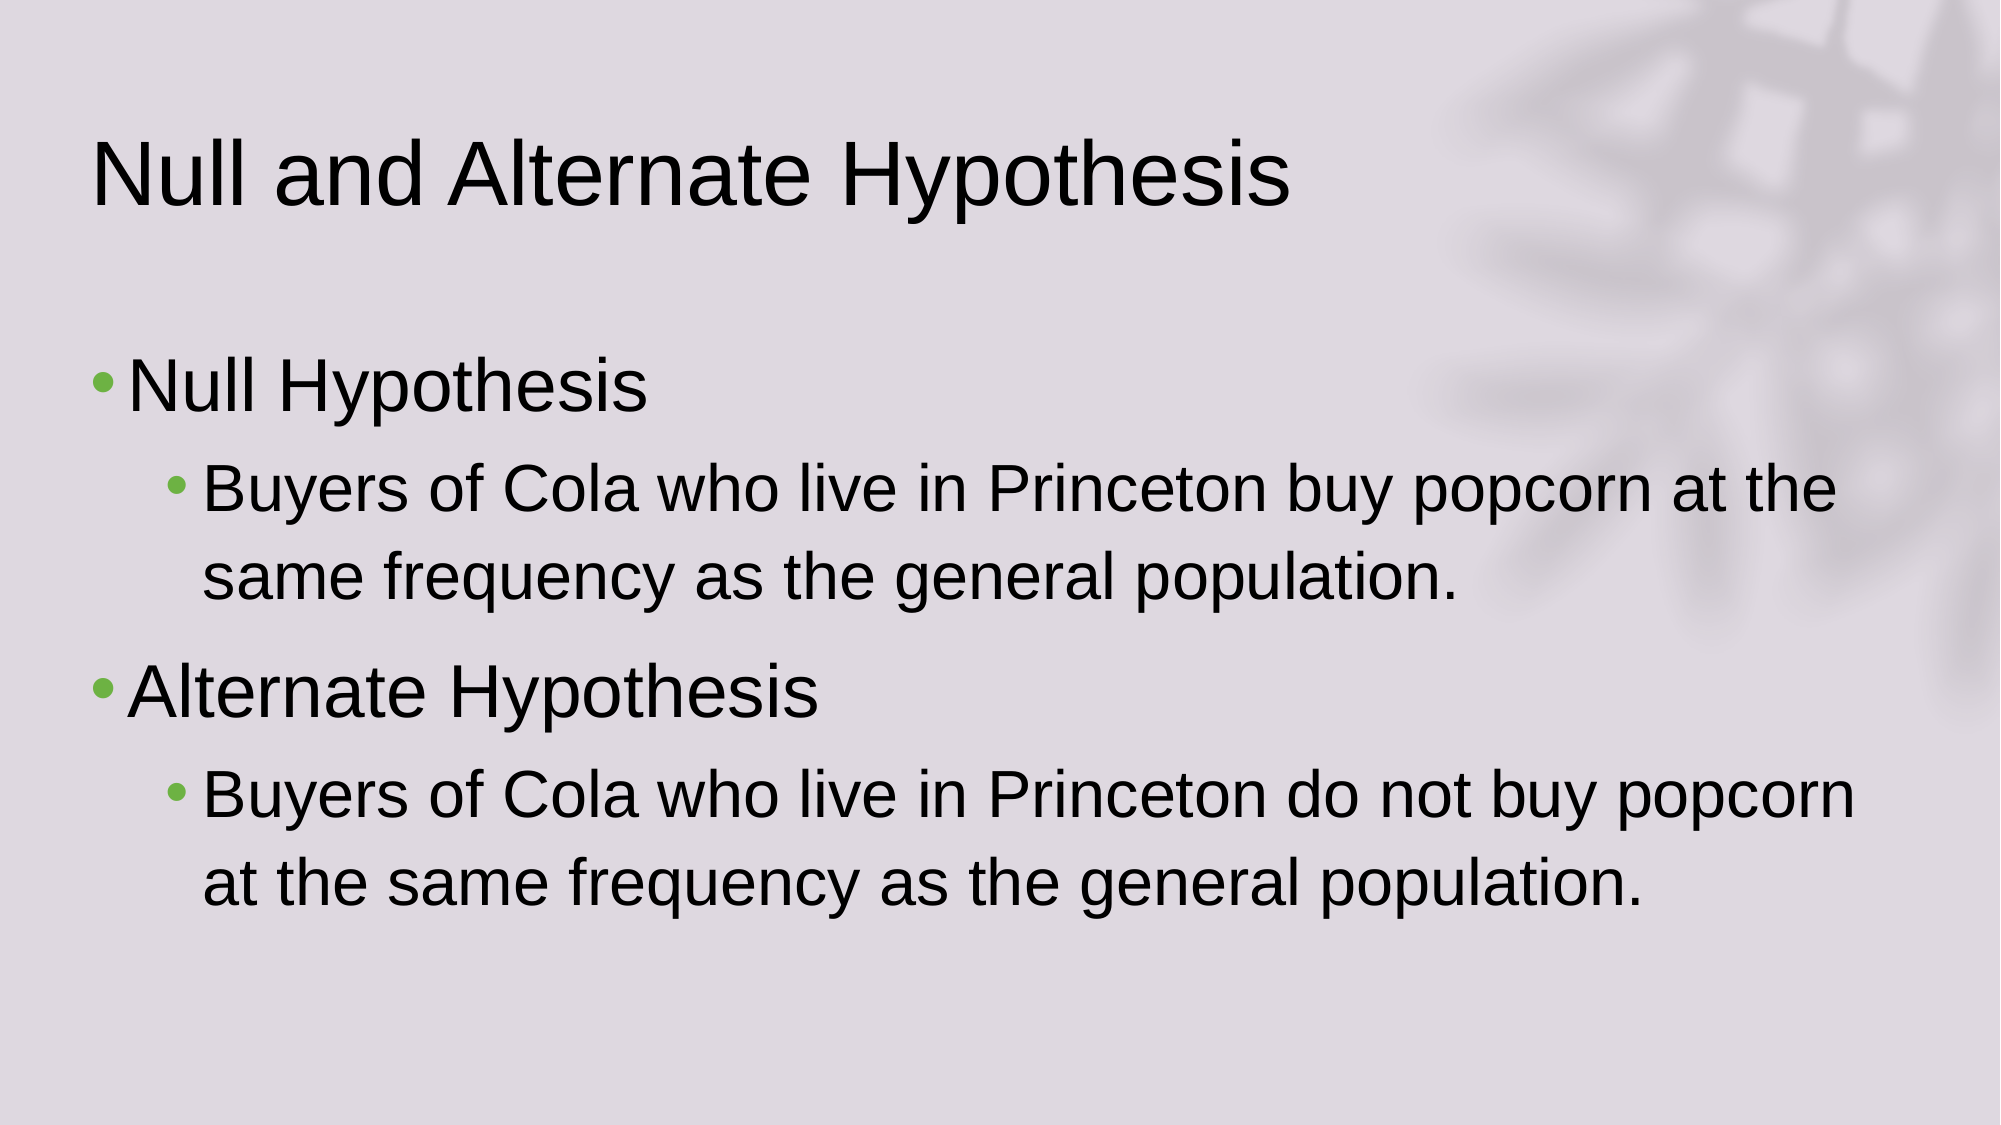

# Null and Alternate Hypothesis
Null Hypothesis
Buyers of Cola who live in Princeton buy popcorn at the same frequency as the general population.
Alternate Hypothesis
Buyers of Cola who live in Princeton do not buy popcorn at the same frequency as the general population.